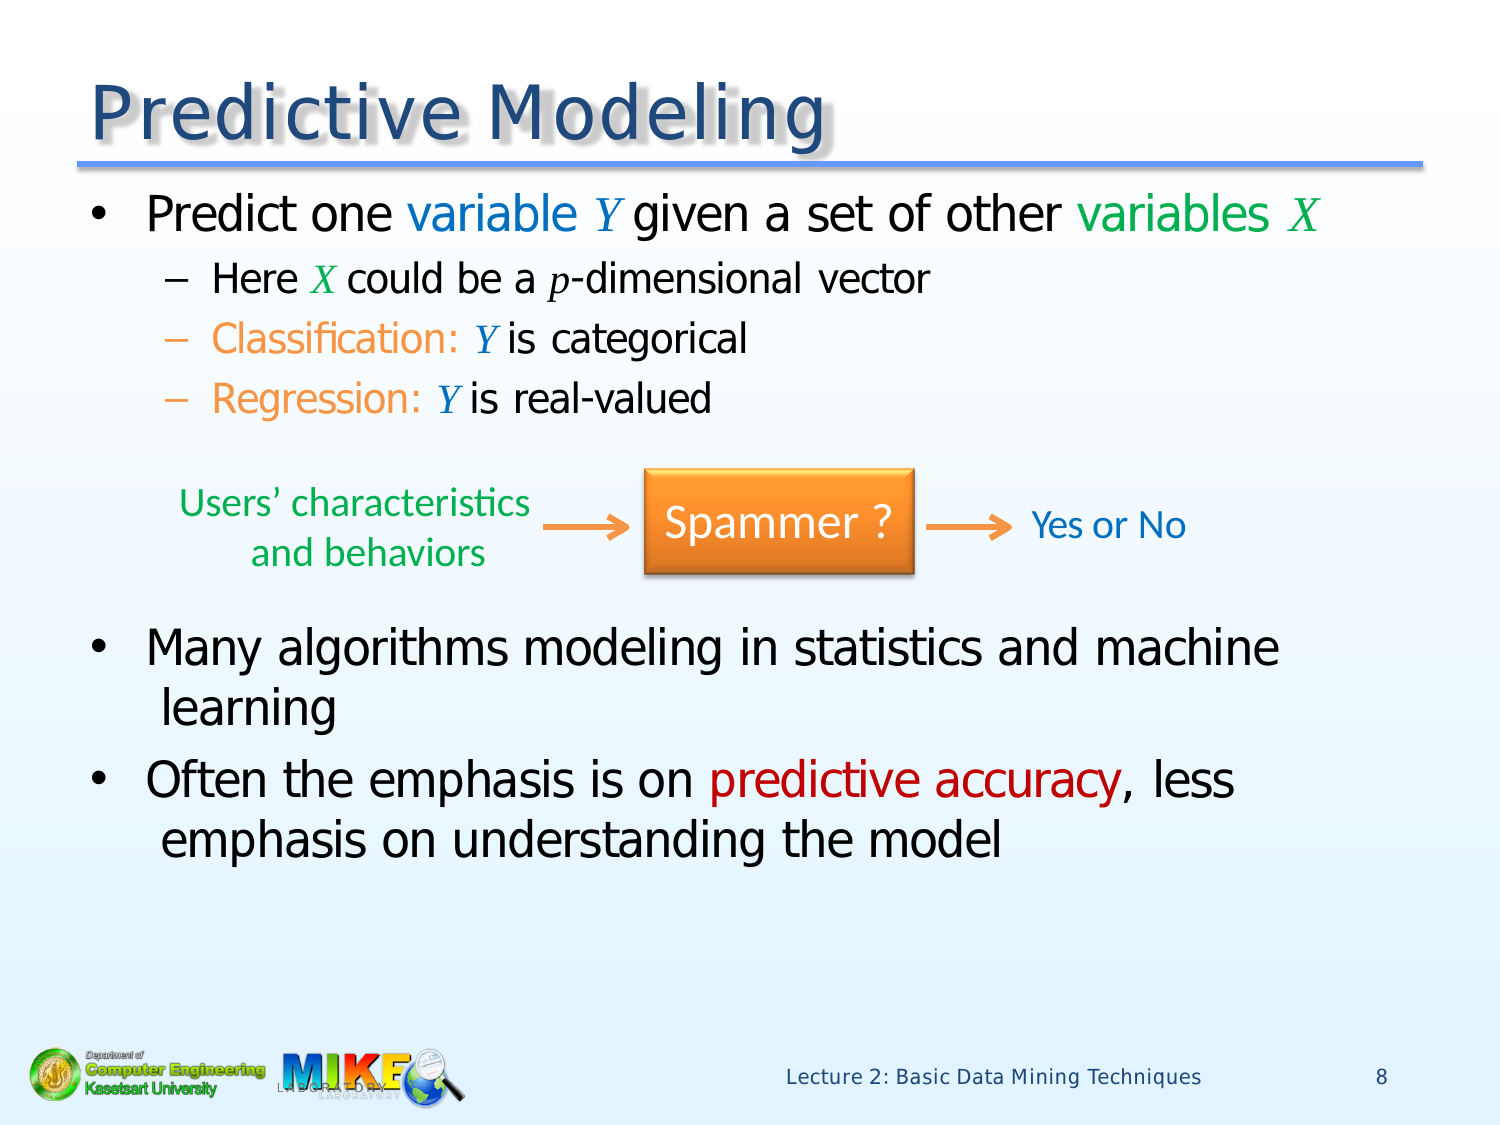

# Predictive Modeling
Predict one variable Y given a set of other variables X
Here X could be a p-dimensional vector
Classification: Y is categorical
Regression: Y is real-valued

Users’ characteristics  and behaviors
Spammer ?
Yes or No

Many algorithms modeling in statistics and machine  learning
Often the emphasis is on predictive accuracy, less  emphasis on understanding the model
Lecture 2: Basic Data Mining Techniques
8